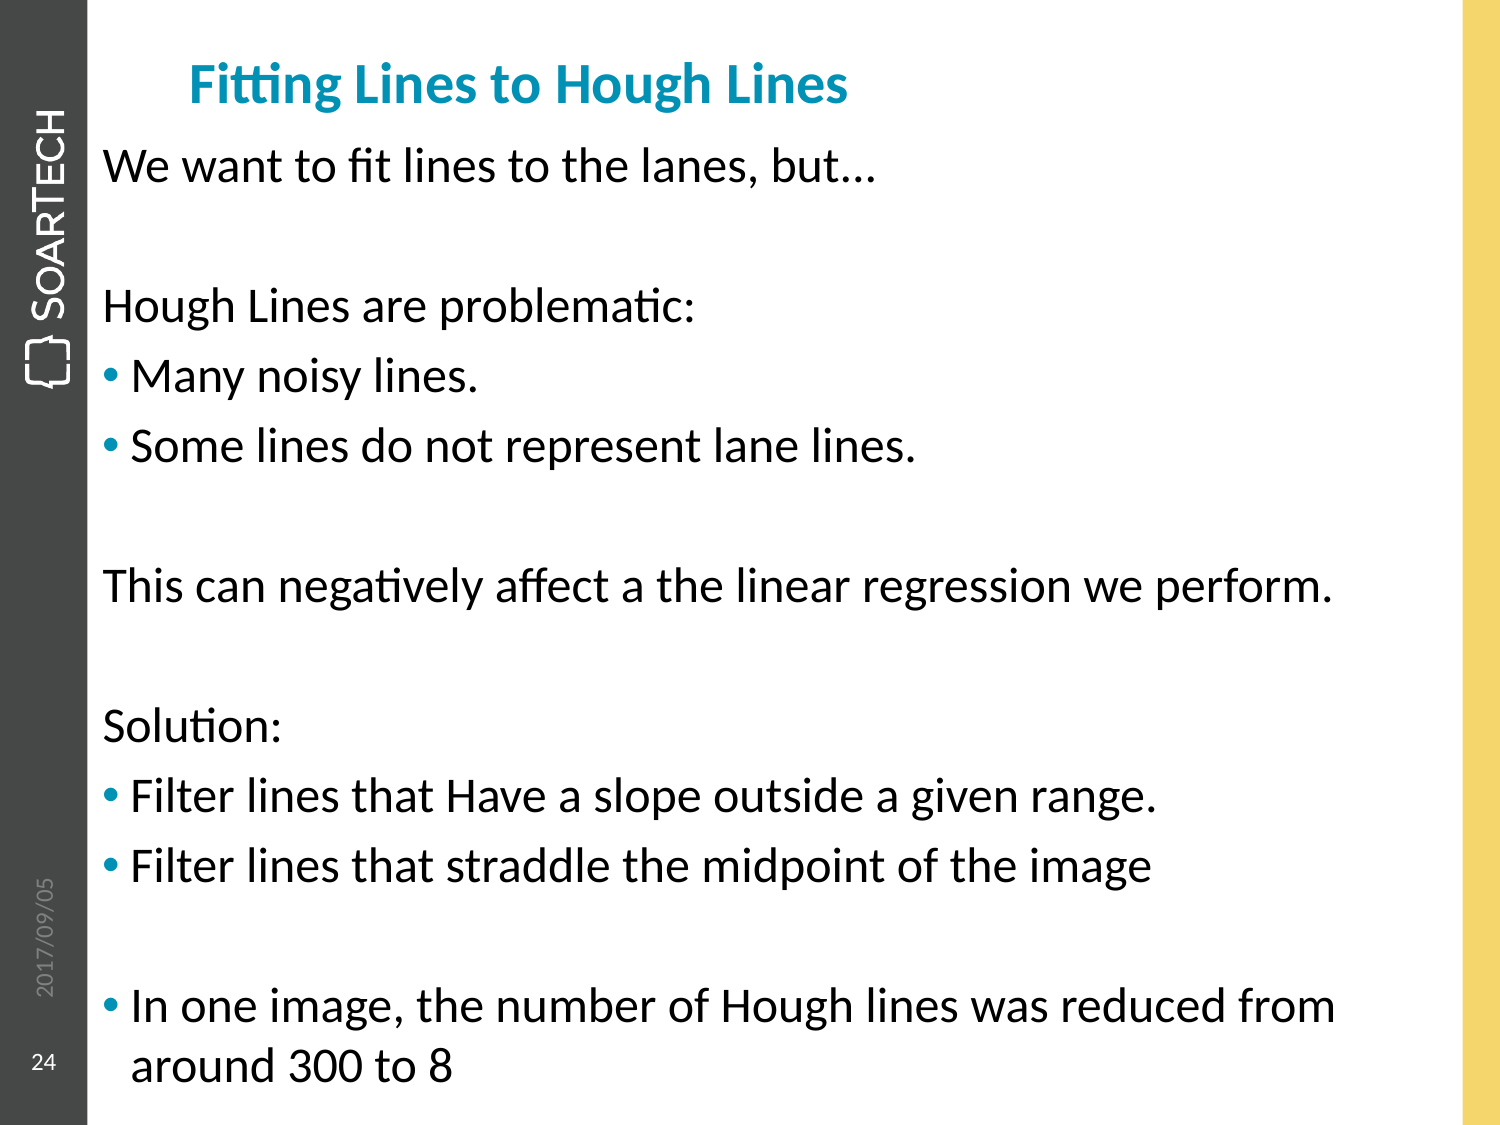

# Fitting Lines to Hough Lines
We want to fit lines to the lanes, but...

Hough Lines are problematic:
Many noisy lines.
Some lines do not represent lane lines.

This can negatively affect a the linear regression we perform.

Solution:
Filter lines that Have a slope outside a given range.
Filter lines that straddle the midpoint of the image

In one image, the number of Hough lines was reduced from around 300 to 8
2017/09/05
24